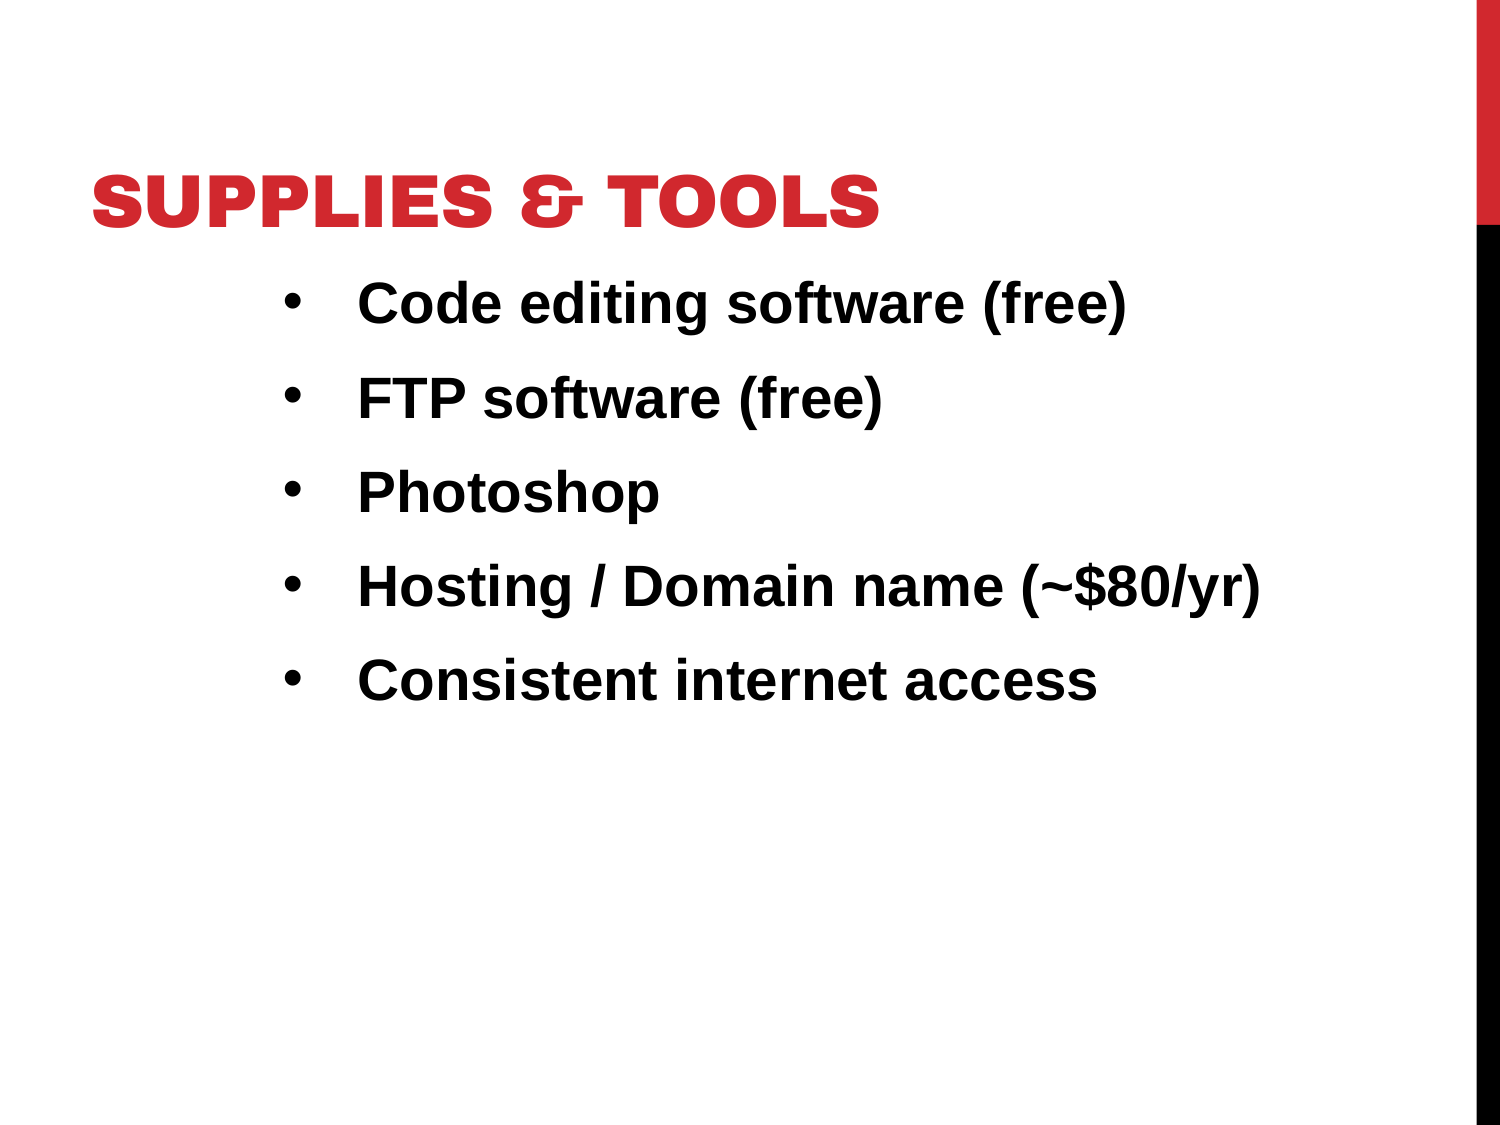

# Supplies & tools
Code editing software (free)
FTP software (free)
Photoshop
Hosting / Domain name (~$80/yr)
Consistent internet access